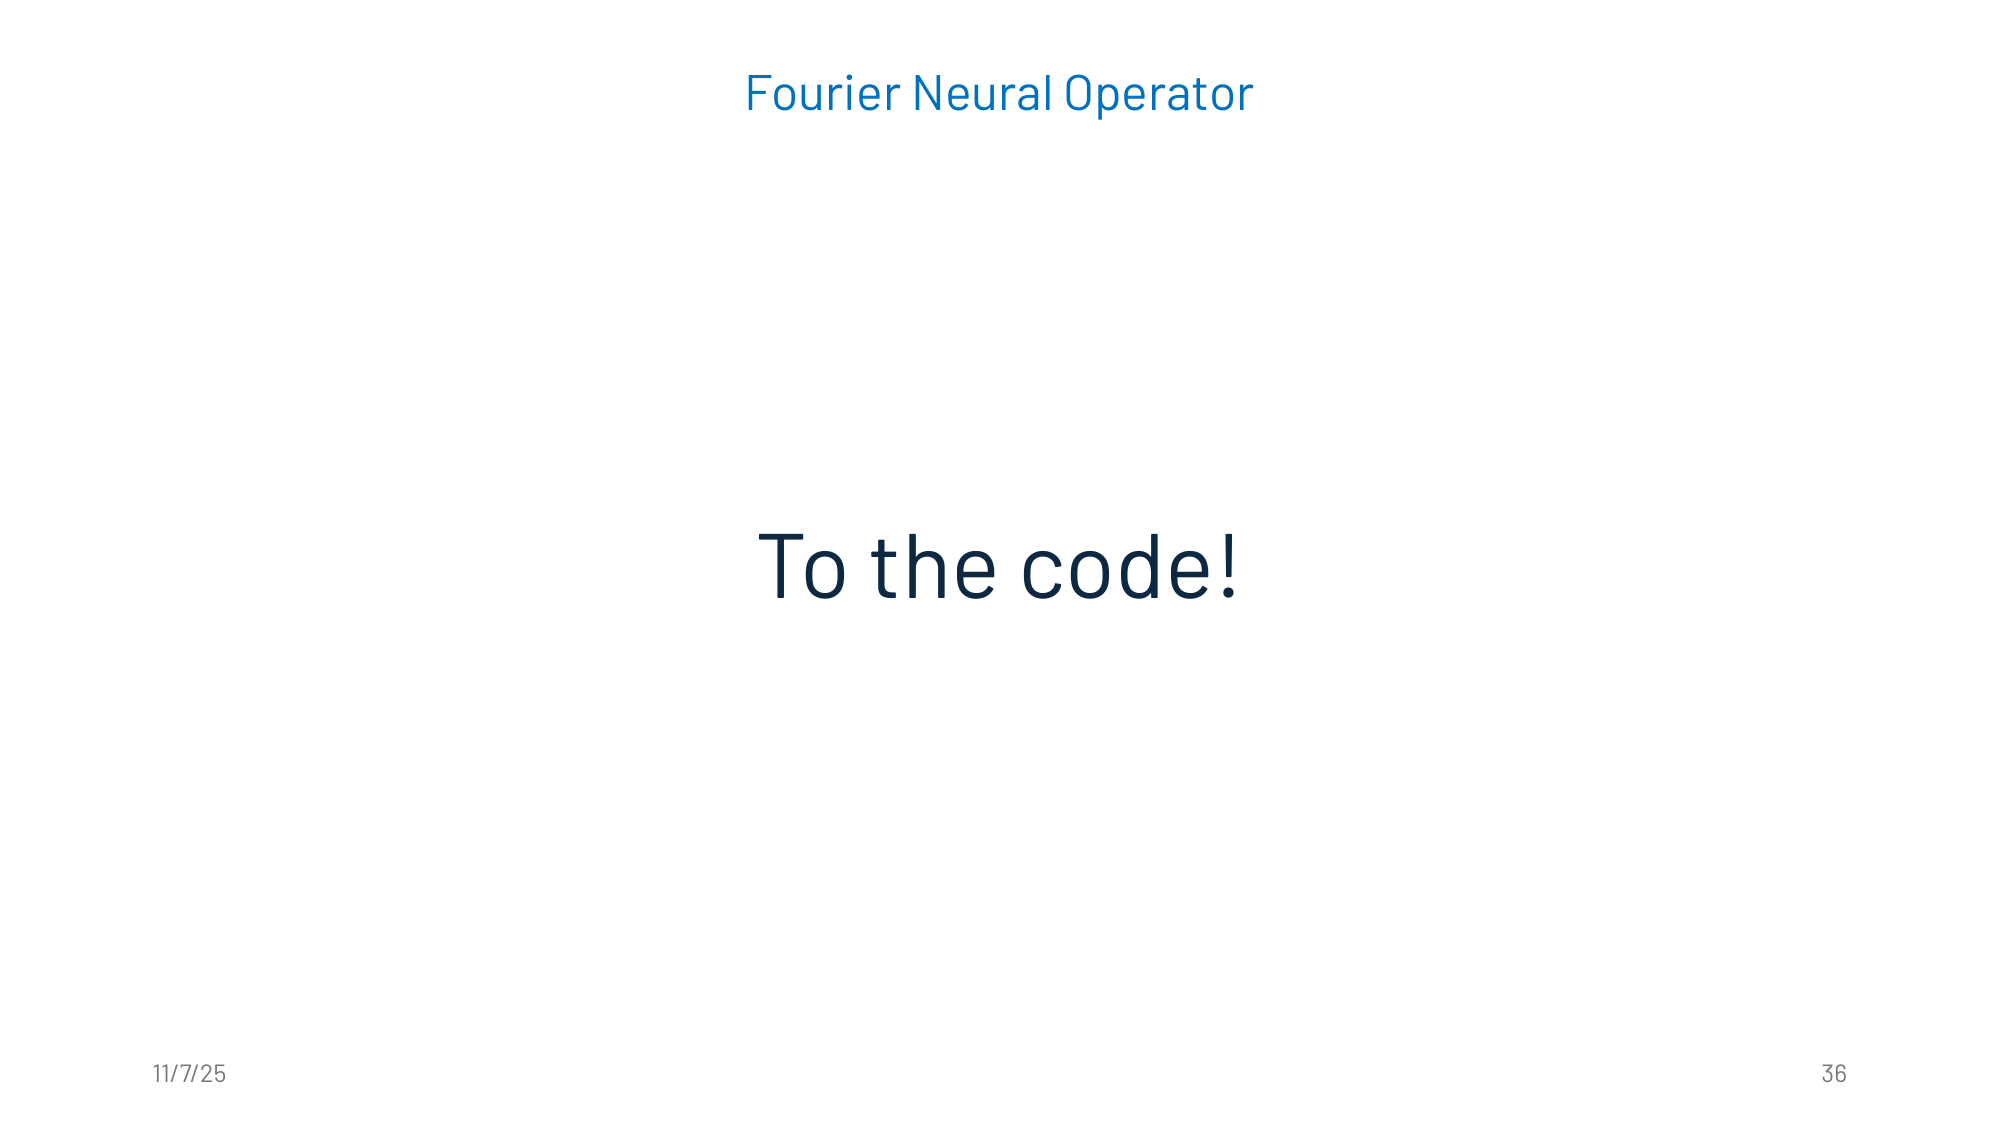

Fourier Neural Operator
To the code!
11/7/25
36